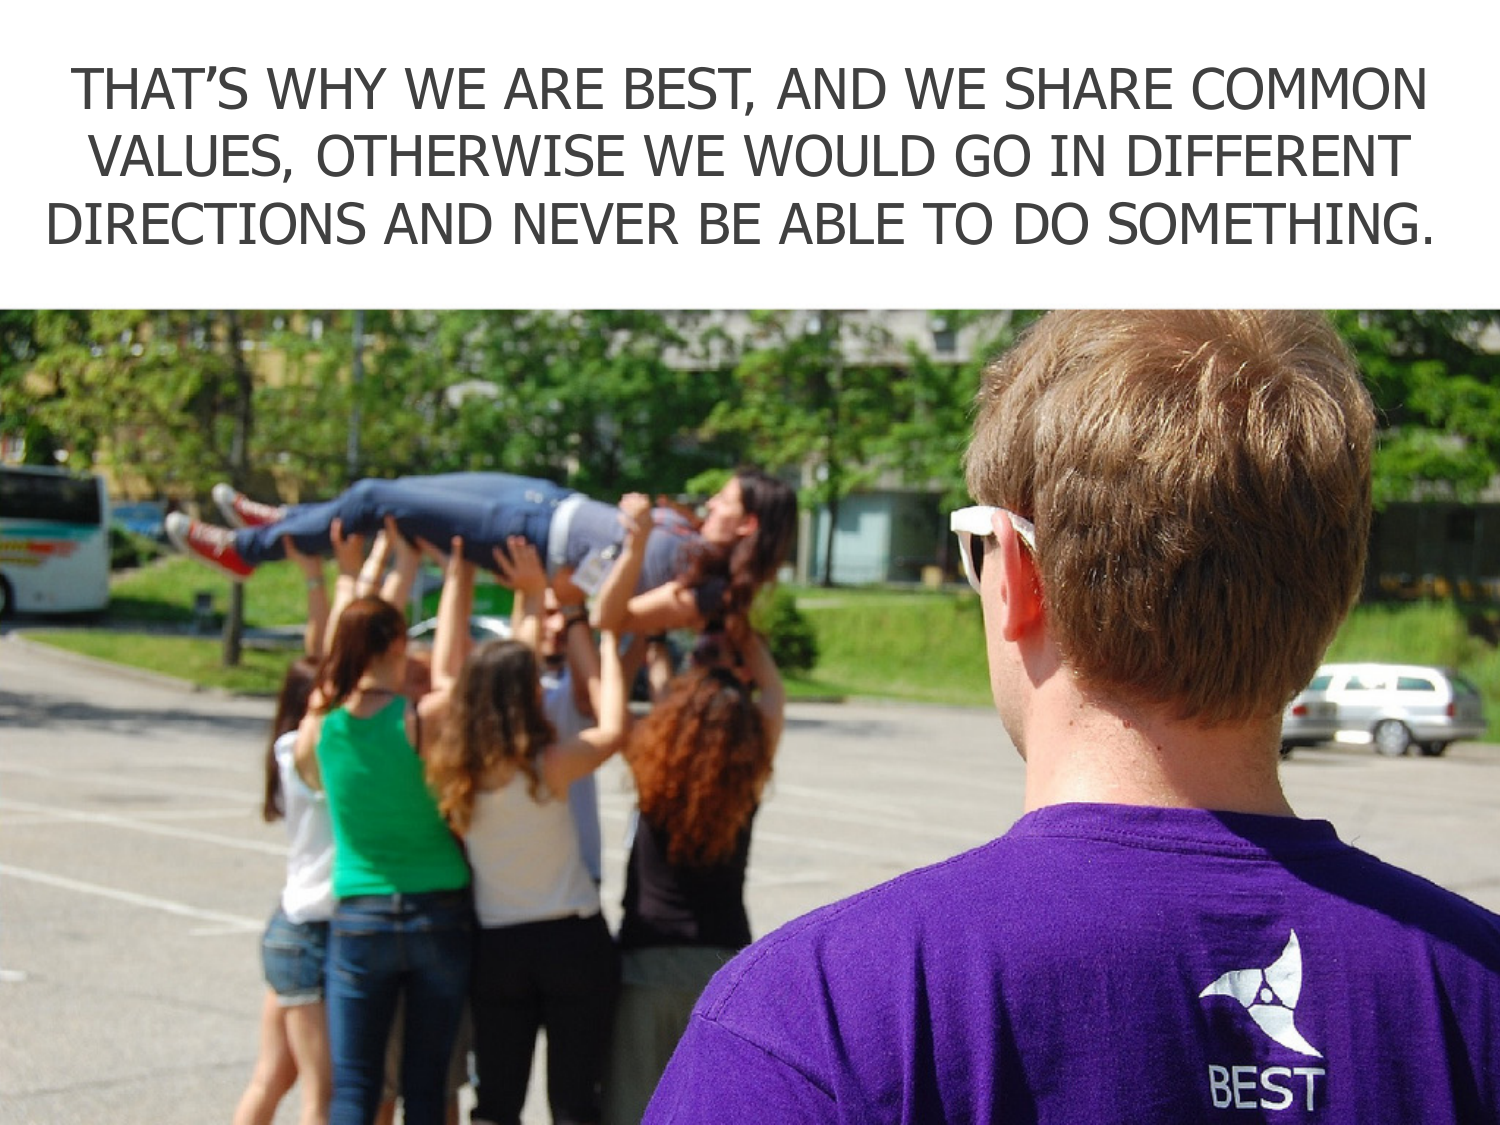

# THAT’S WHY WE ARE BEST, AND WE SHARE COMMON VALUES, OTHERWISE WE WOULD GO IN DIFFERENT DIRECTIONS AND NEVER BE ABLE TO DO SOMETHING.